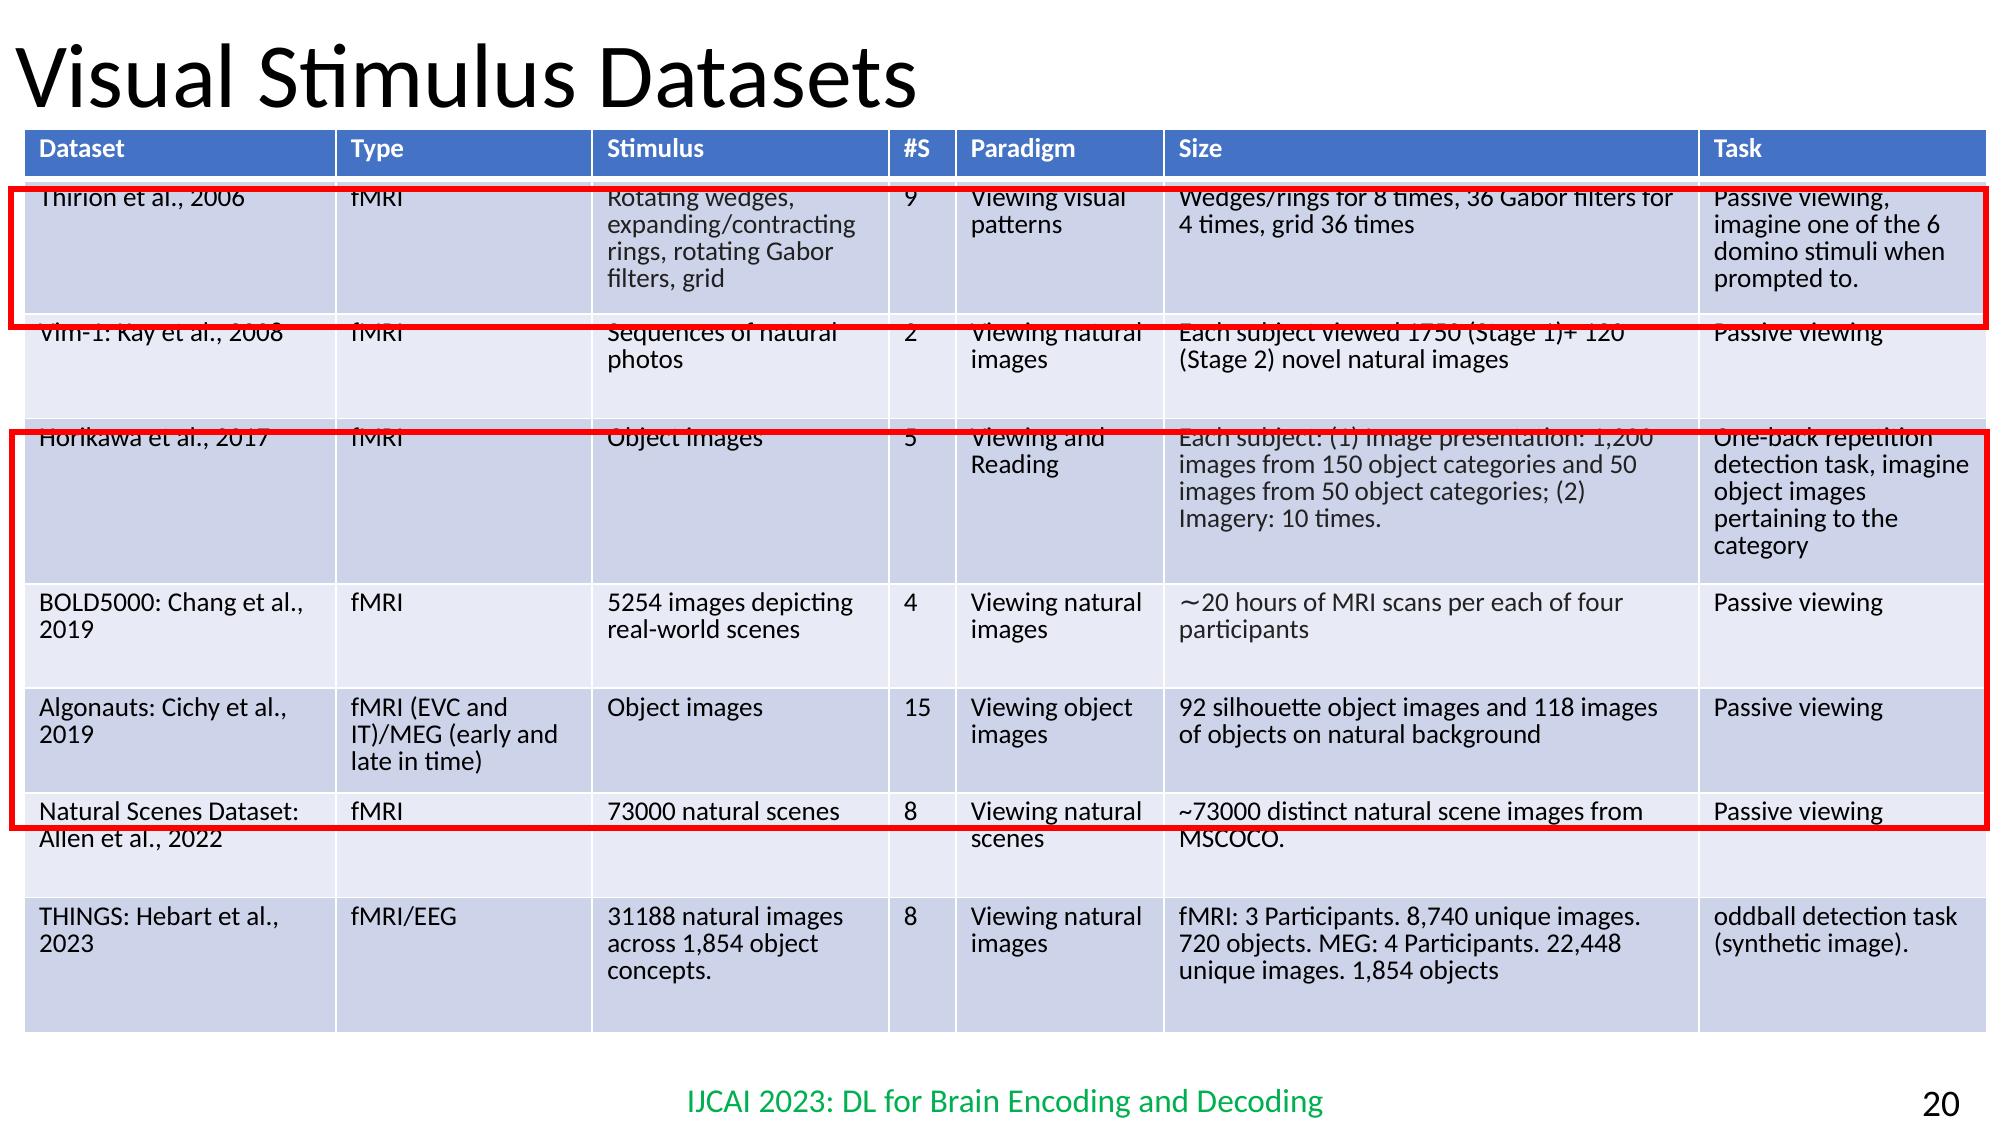

# Visual Stimulus Datasets
| Dataset | Type | Stimulus | #S | Paradigm | Size | Task |
| --- | --- | --- | --- | --- | --- | --- |
| Thirion et al., 2006 | fMRI | Rotating wedges, expanding/contracting rings, rotating Gabor filters, grid | 9 | Viewing visual patterns | Wedges/rings for 8 times, 36 Gabor filters for 4 times, grid 36 times | Passive viewing, imagine one of the 6 domino stimuli when prompted to. |
| Vim-1: Kay et al., 2008 | fMRI | Sequences of natural photos | 2 | Viewing natural images | Each subject viewed 1750 (Stage 1)+ 120 (Stage 2) novel natural images | Passive viewing |
| Horikawa et al., 2017 | fMRI | Object images | 5 | Viewing and Reading | Each subject: (1) Image presentation: 1,200 images from 150 object categories and 50 images from 50 object categories; (2) Imagery: 10 times. | One-back repetition detection task, imagine object images pertaining to the category |
| BOLD5000: Chang et al., 2019 | fMRI | 5254 images depicting real-world scenes | 4 | Viewing natural images | ∼20 hours of MRI scans per each of four participants | Passive viewing |
| Algonauts: Cichy et al., 2019 | fMRI (EVC and IT)/MEG (early and late in time) | Object images | 15 | Viewing object images | 92 silhouette object images and 118 images of objects on natural background | Passive viewing |
| Natural Scenes Dataset: Allen et al., 2022 | fMRI | 73000 natural scenes | 8 | Viewing natural scenes | ~73000 distinct natural scene images from MSCOCO. | Passive viewing |
| THINGS: Hebart et al., 2023 | fMRI/EEG | 31188 natural images across 1,854 object concepts. | 8 | Viewing natural images | fMRI: 3 Participants. 8,740 unique images. 720 objects. MEG: 4 Participants. 22,448 unique images. 1,854 objects | oddball detection task (synthetic image). |

IJCAI 2023: DL for Brain Encoding and Decoding
20